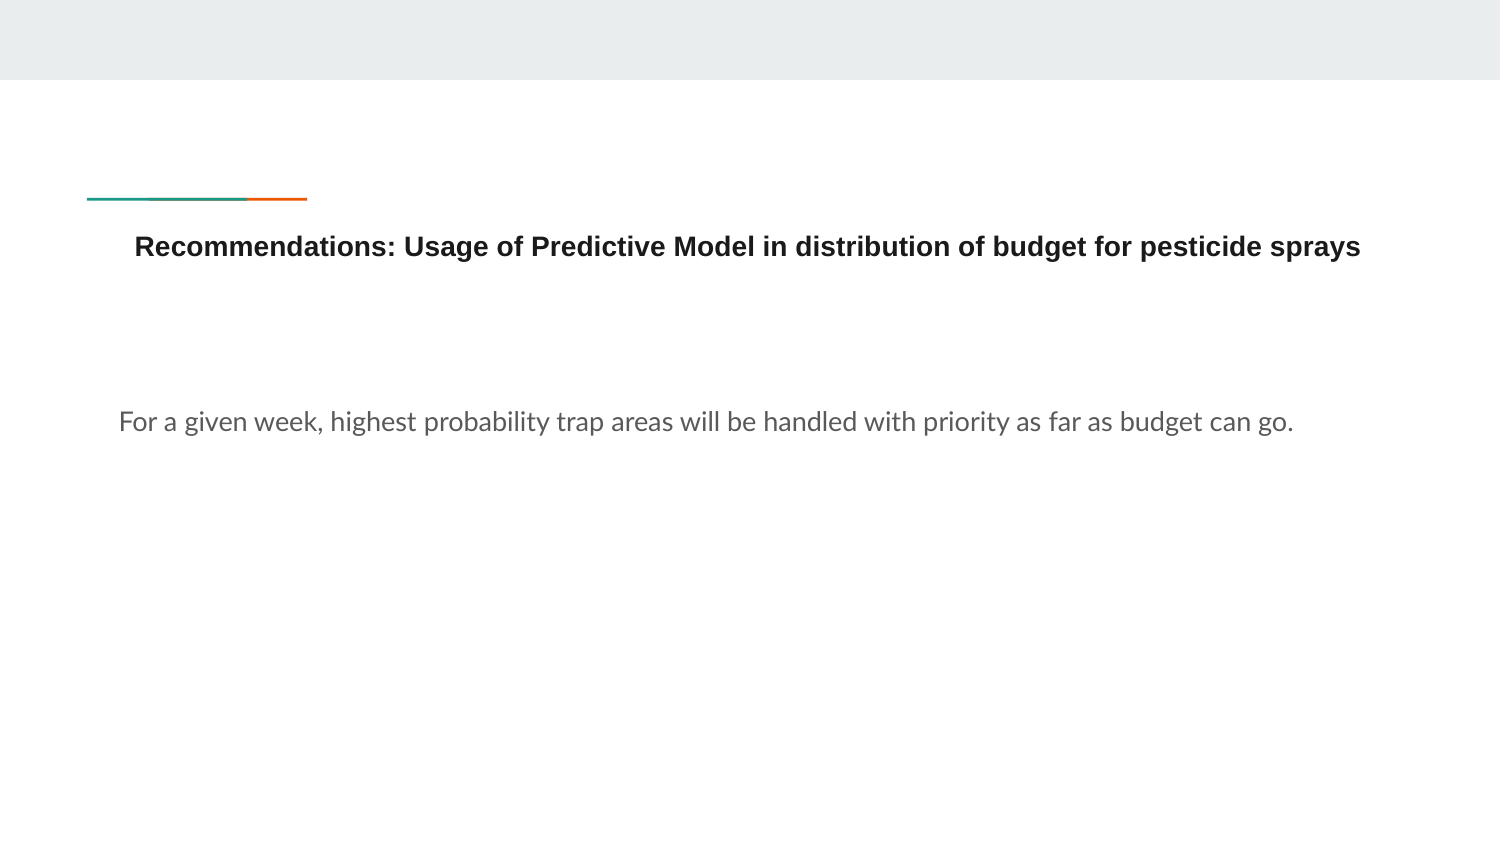

# Recommendations: Usage of Predictive Model in distribution of budget for pesticide sprays

For a given week, highest probability trap areas will be handled with priority as far as budget can go.